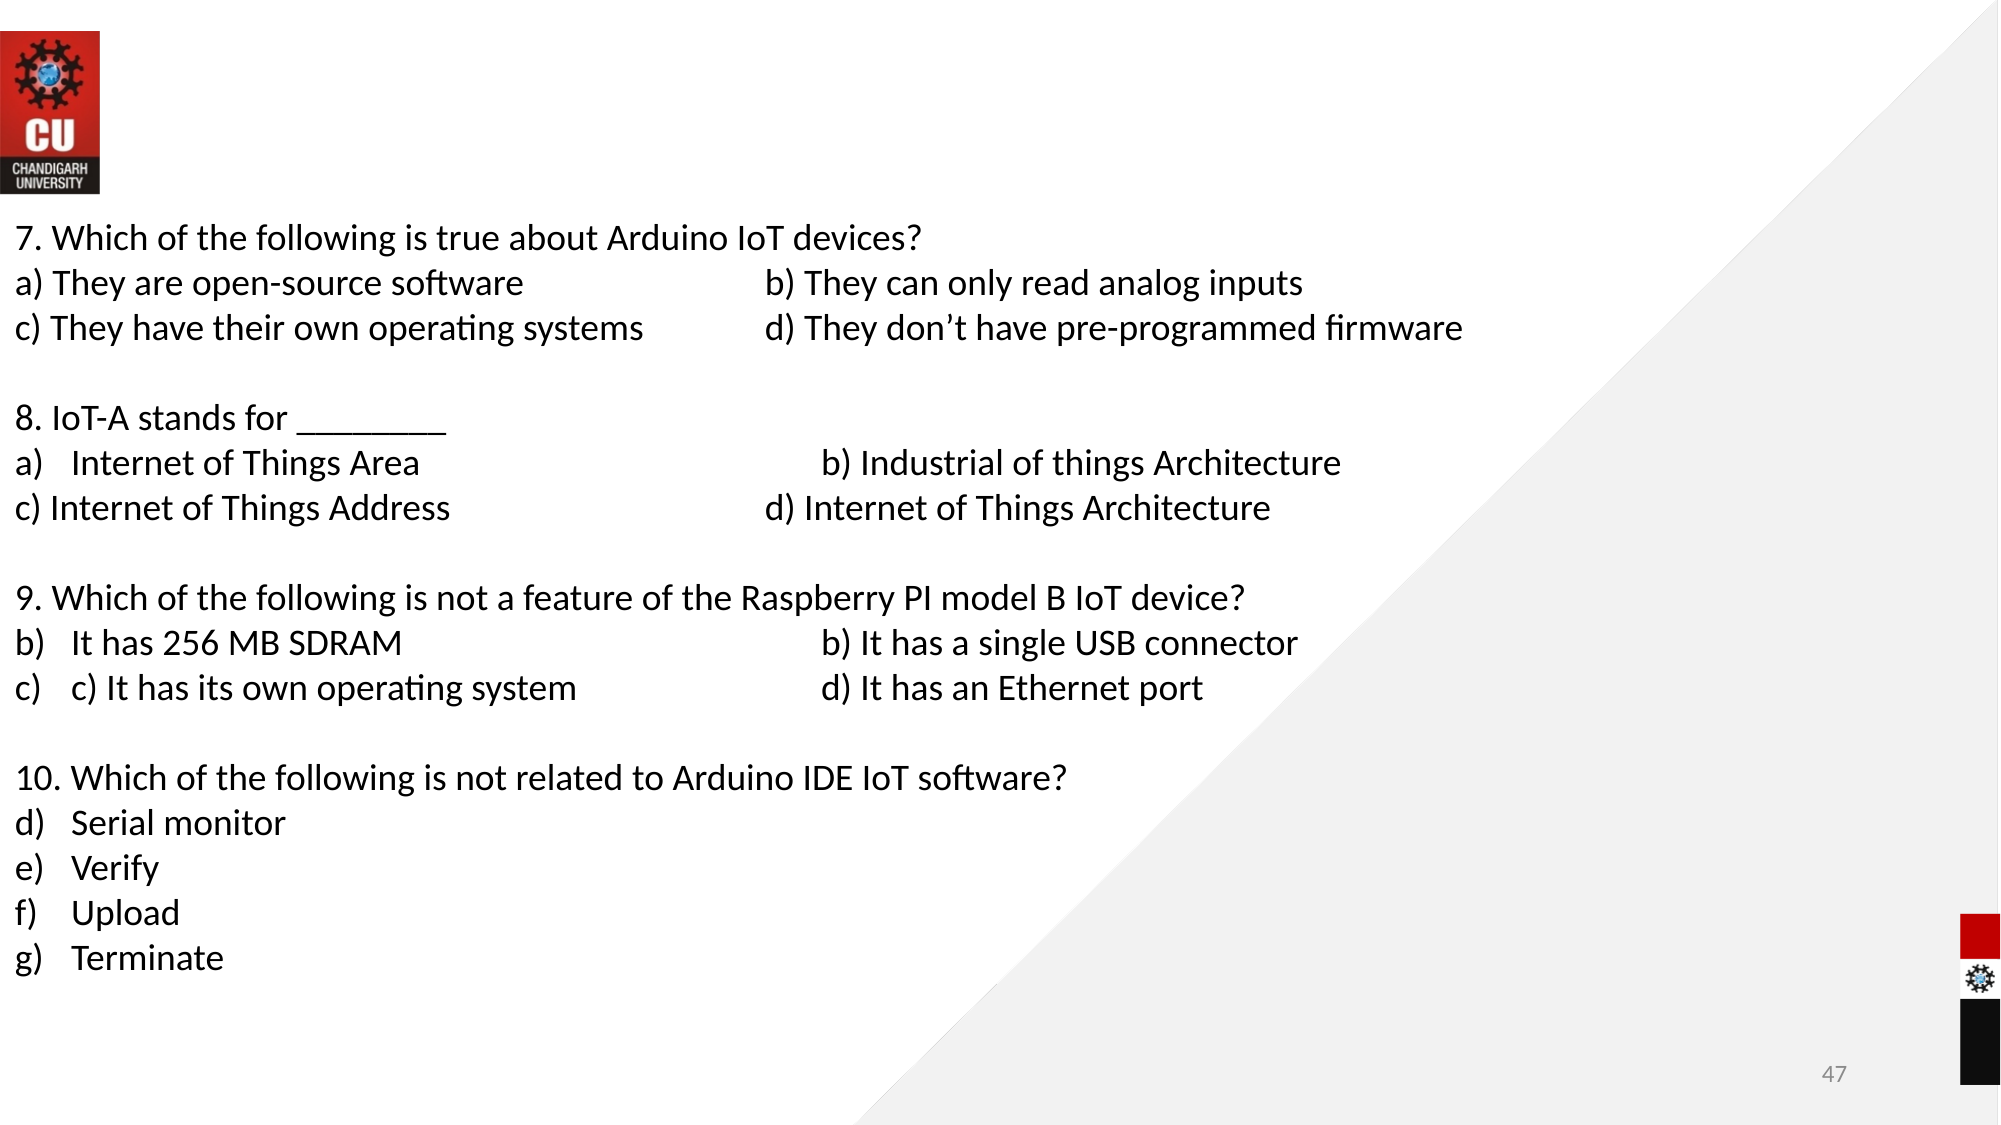

7. Which of the following is true about Arduino IoT devices?
a) They are open-source software		b) They can only read analog inputs
c) They have their own operating systems	d) They don’t have pre-programmed firmware

8. IoT-A stands for ________
Internet of Things Area			b) Industrial of things Architecture
c) Internet of Things Address 			d) Internet of Things Architecture

9. Which of the following is not a feature of the Raspberry PI model B IoT device?
It has 256 MB SDRAM			b) It has a single USB connector
c) It has its own operating system		d) It has an Ethernet port

10. Which of the following is not related to Arduino IDE IoT software?
Serial monitor
Verify
Upload
Terminate
47